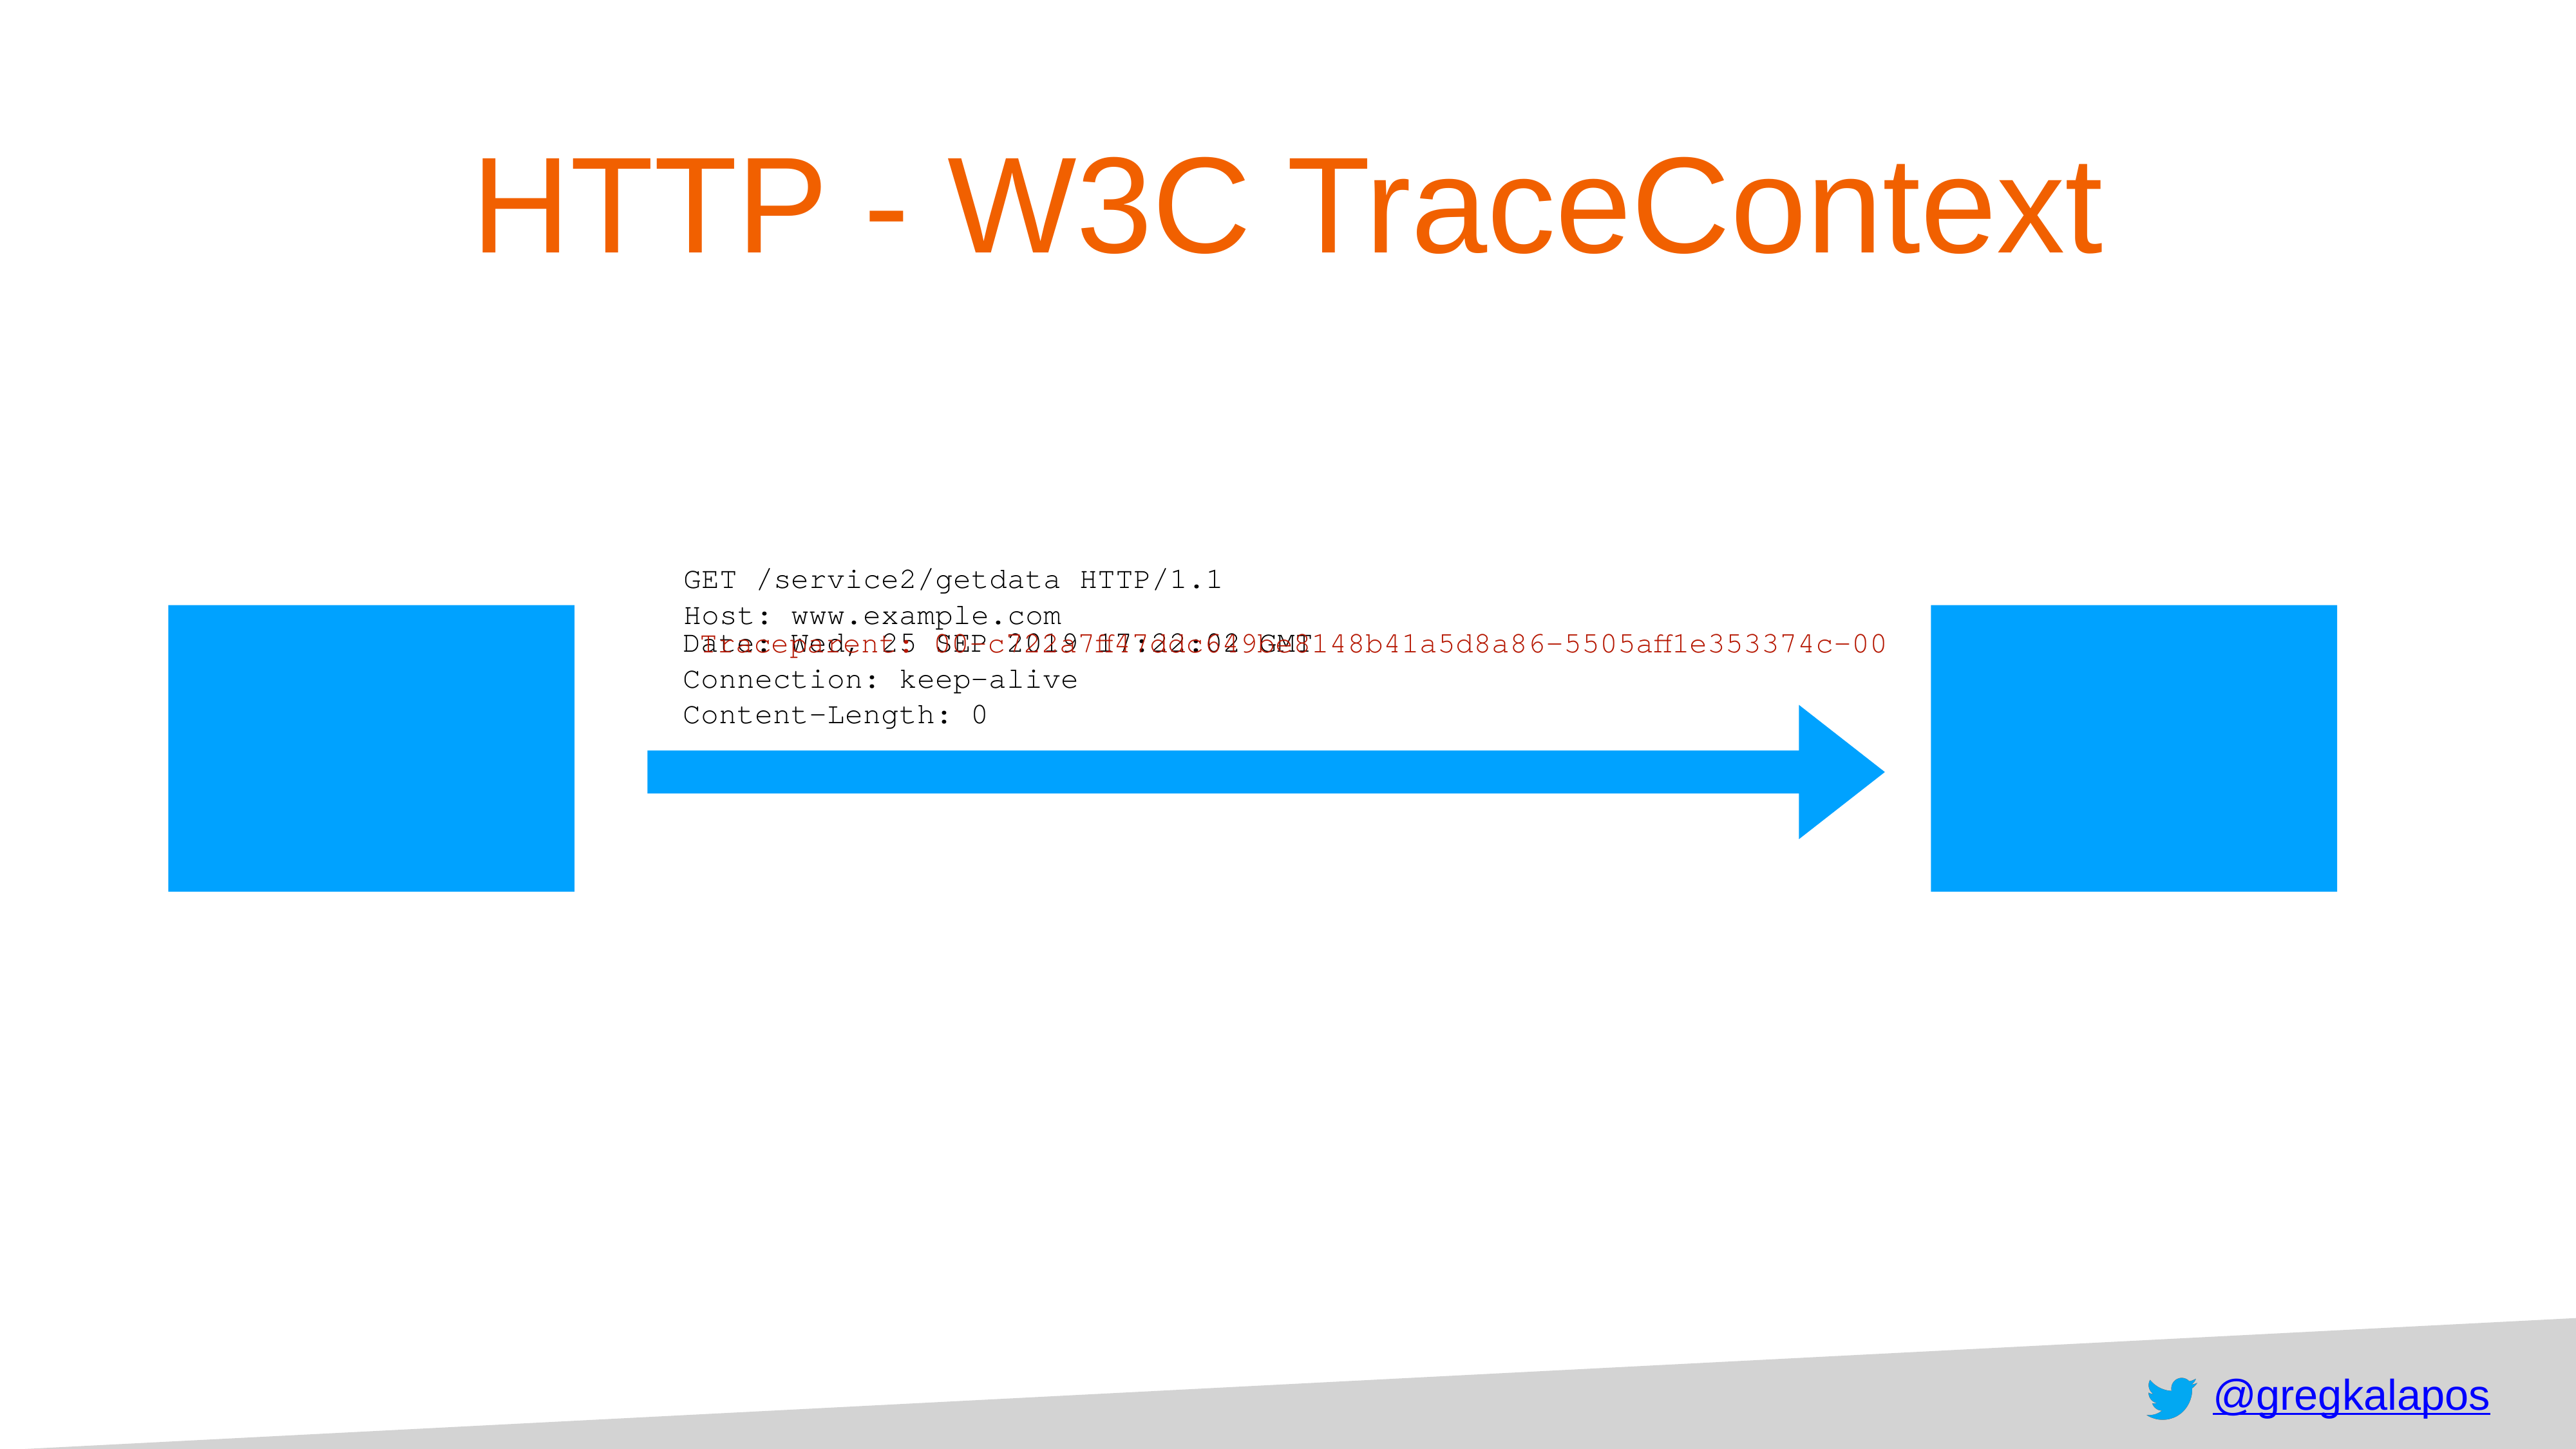

# HTTP - W3C TraceContext
GET /service2/getdata HTTP/1.1
Host: www.example.com

Traceparent: 00-c722a7ff47ddc649be8148b41a5d8a86-5505aff1e353374c-00
Date: Wed, 25 SEP 2019 17:22:02 GMT
Connection: keep-alive
Content-Length: 0